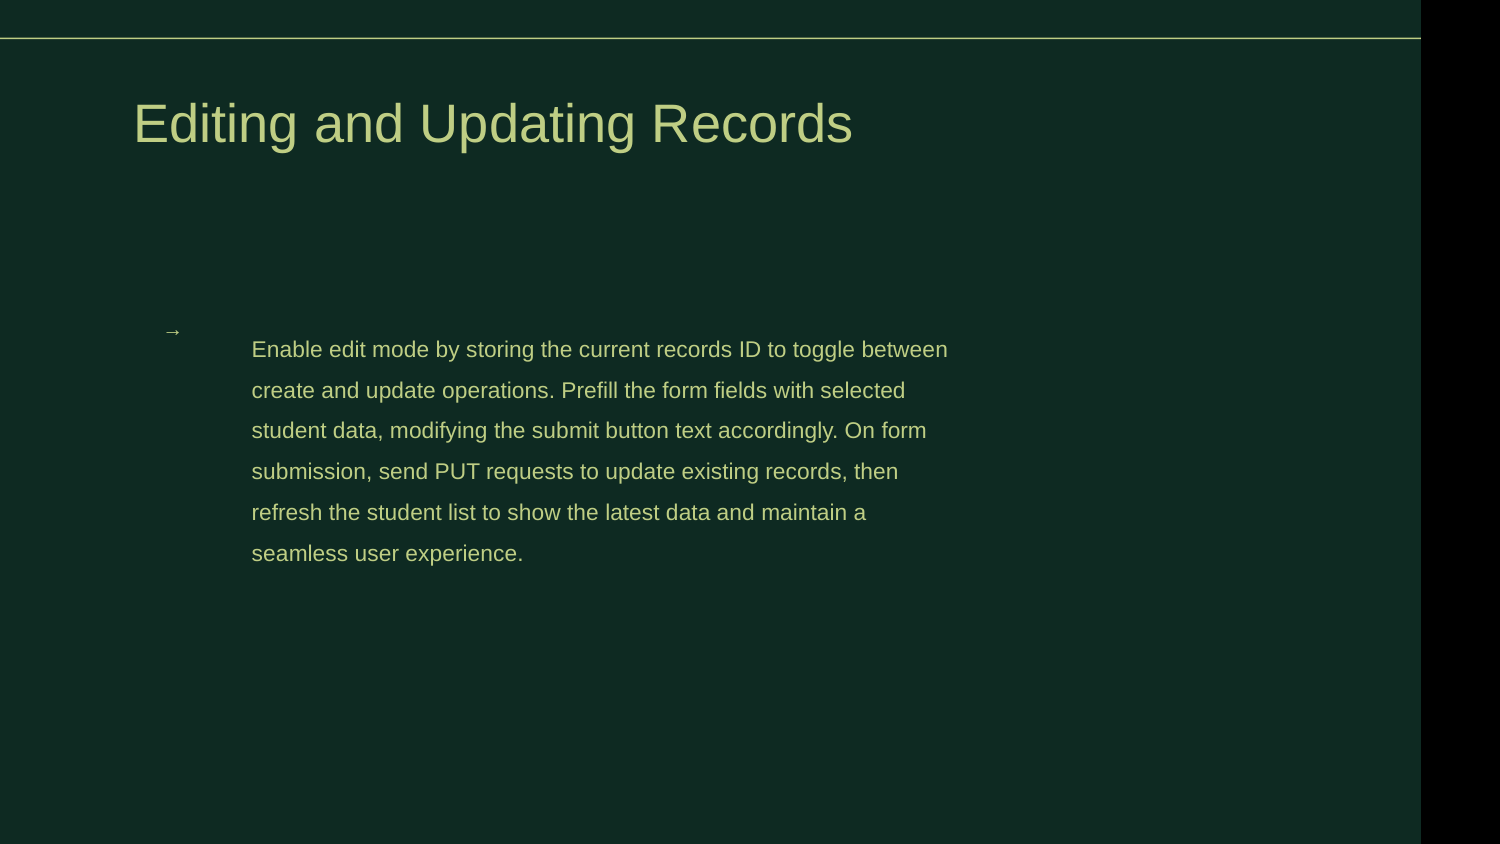

# Editing and Updating Records
Enable edit mode by storing the current records ID to toggle between create and update operations. Prefill the form fields with selected student data, modifying the submit button text accordingly. On form submission, send PUT requests to update existing records, then refresh the student list to show the latest data and maintain a seamless user experience.
→